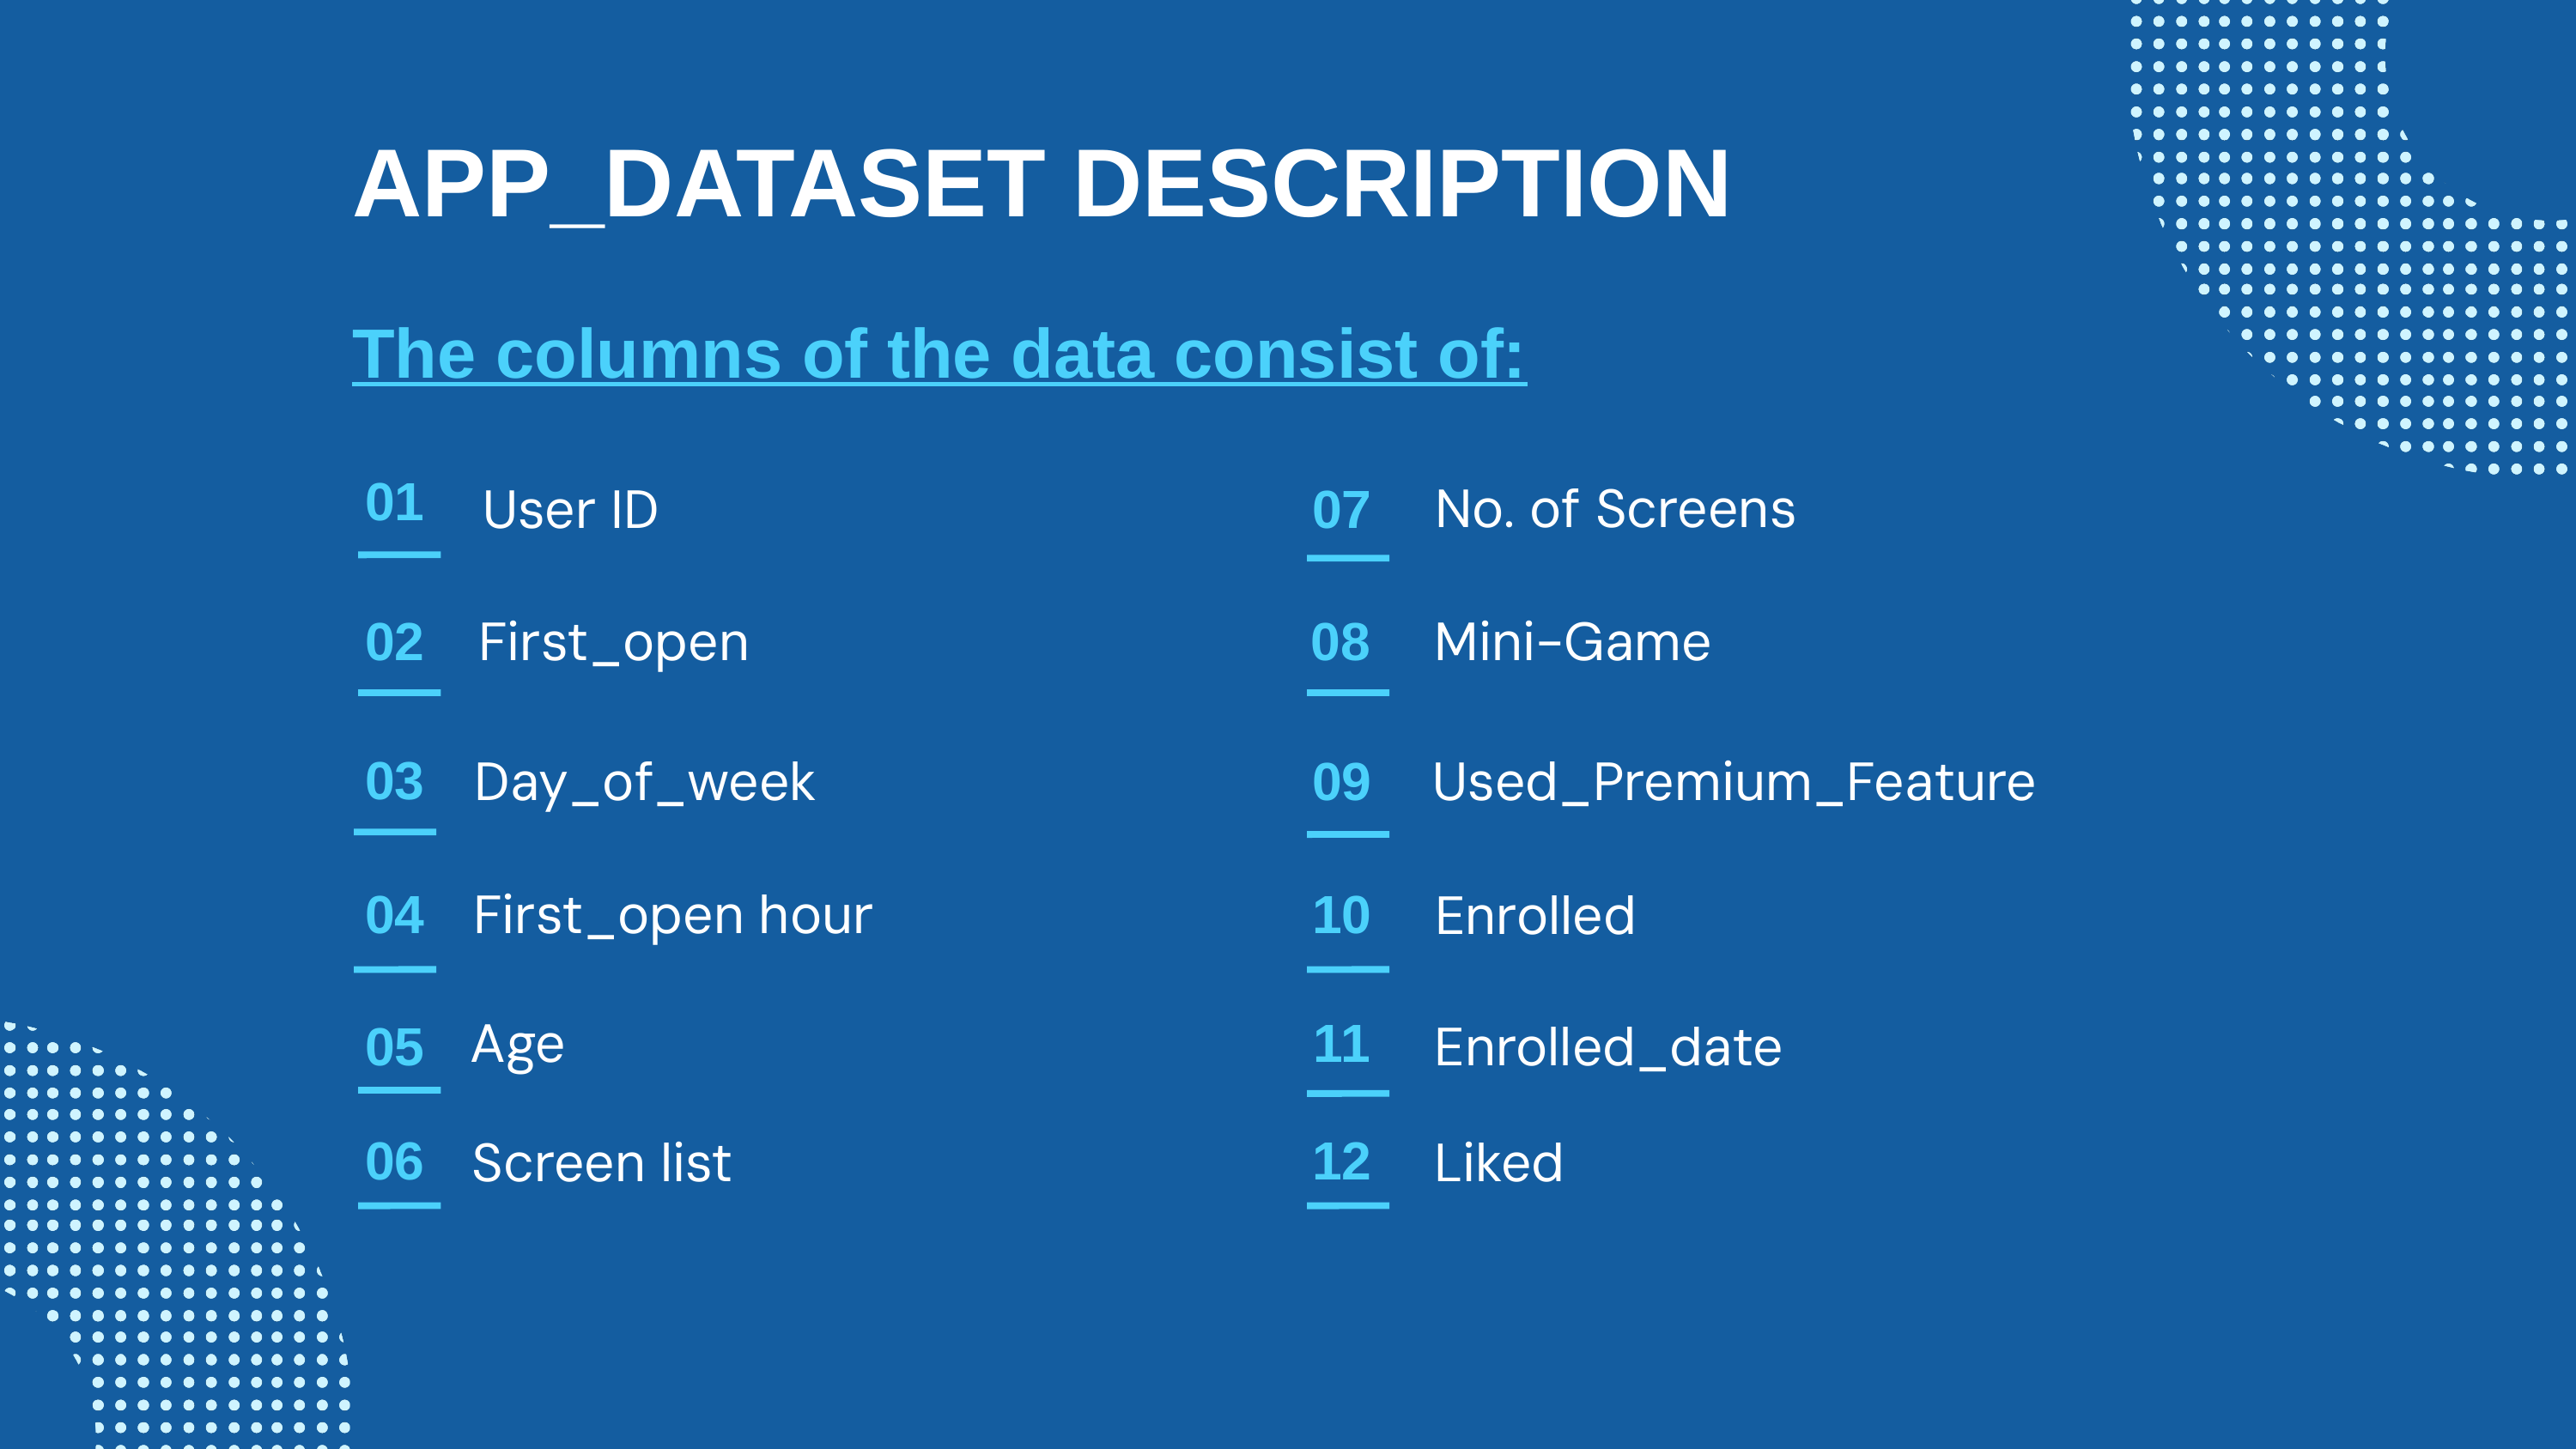

APP_DATASET DESCRIPTION
The columns of the data consist of:
01
No. of Screens
User ID
07

02
First_open
08
Mini-Game

03
Day_of_week
09
Used_Premium_Feature

04
First_open hour
10
Enrolled

Age
11
05
Enrolled_date

06
12
Screen list
Liked